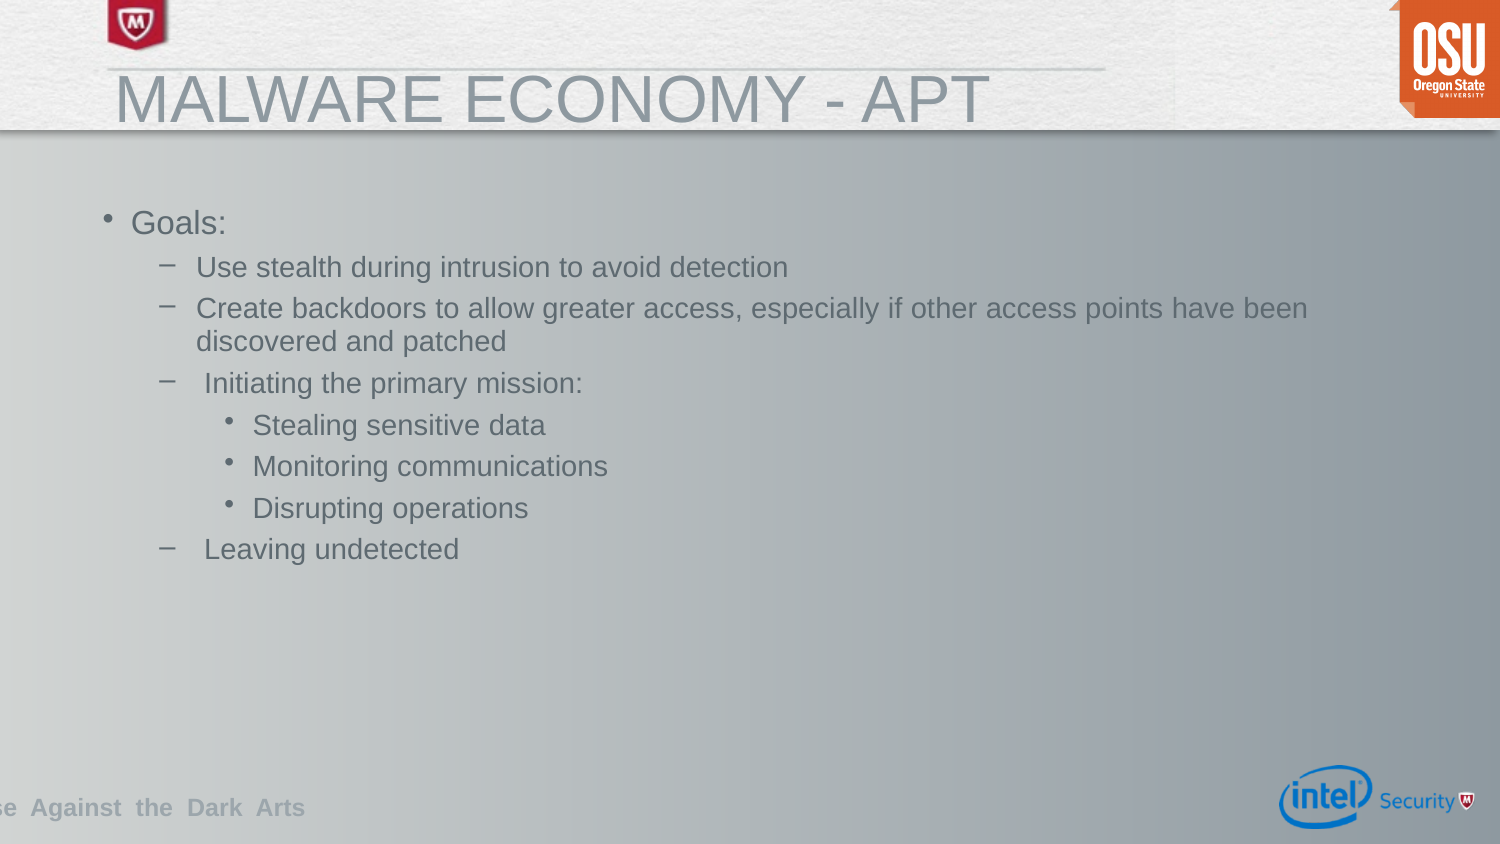

# Malware Economy - APT
Goals:
Use stealth during intrusion to avoid detection
Create backdoors to allow greater access, especially if other access points have been discovered and patched
 Initiating the primary mission:
Stealing sensitive data
Monitoring communications
Disrupting operations
 Leaving undetected